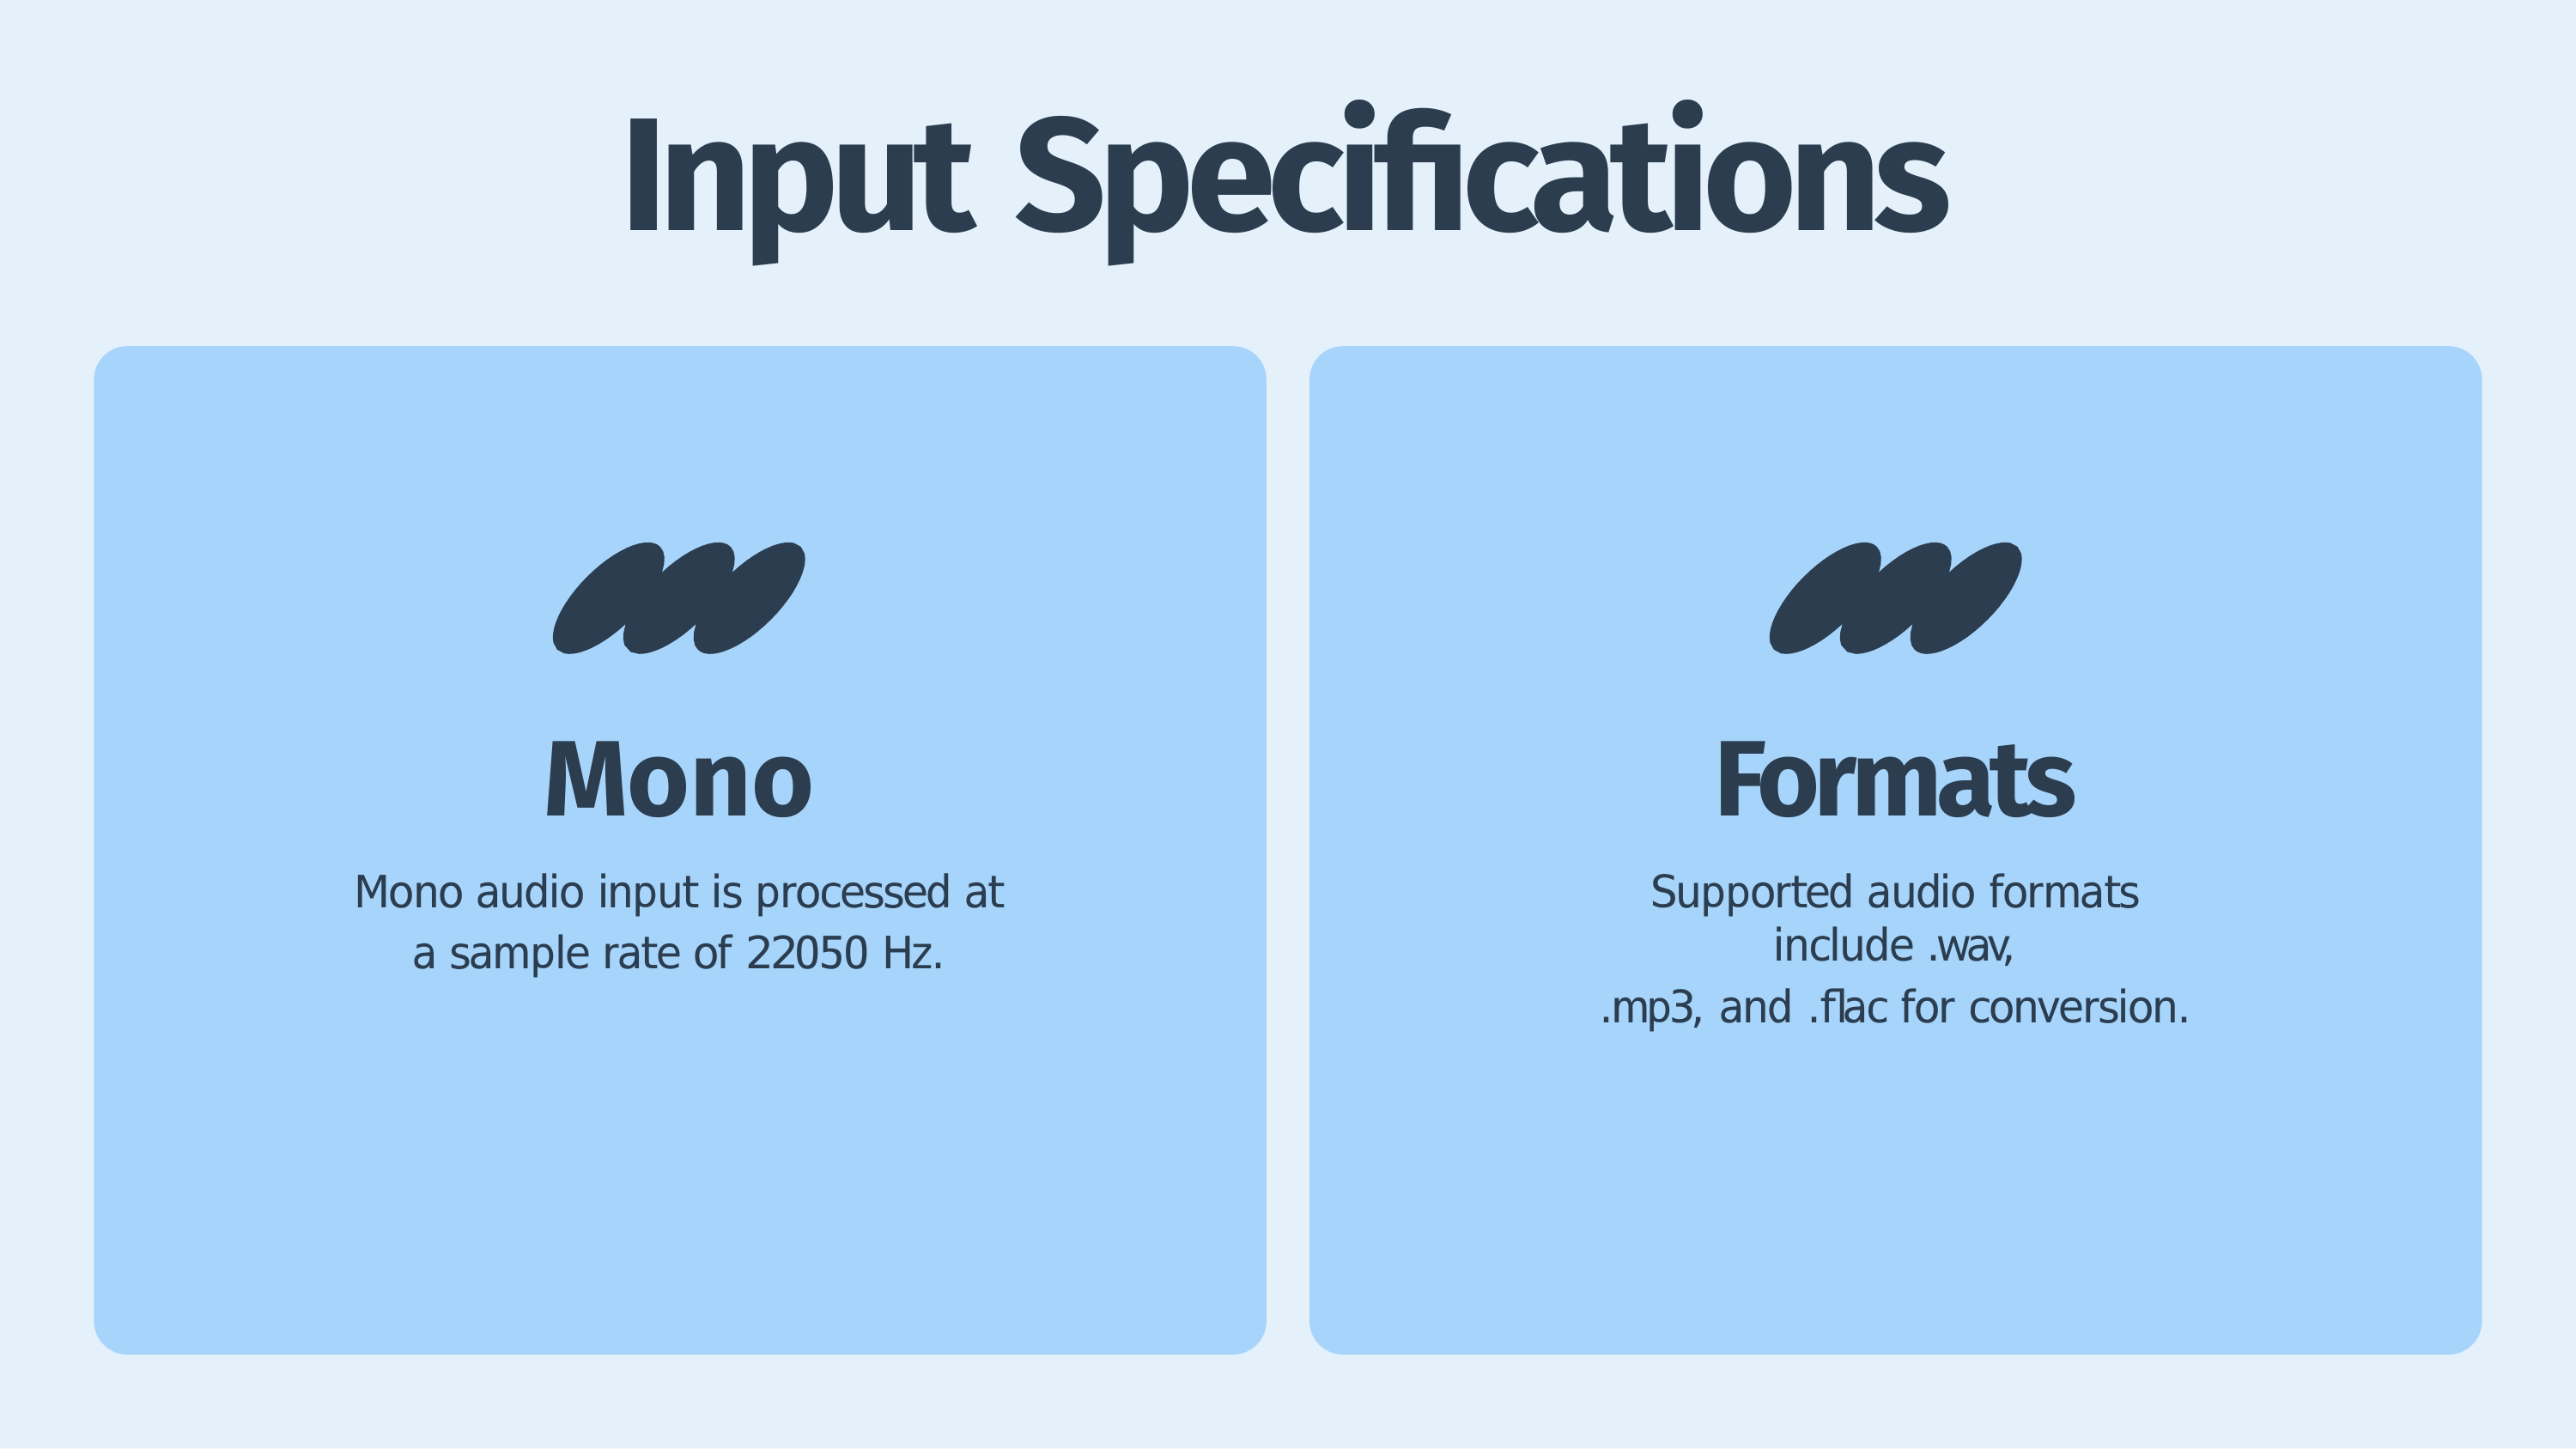

# Input Specifications

Mono
Mono audio input is processed at a sample rate of 22050 Hz.
Formats
Supported audio formats include .wav,
.mp3, and .flac for conversion.